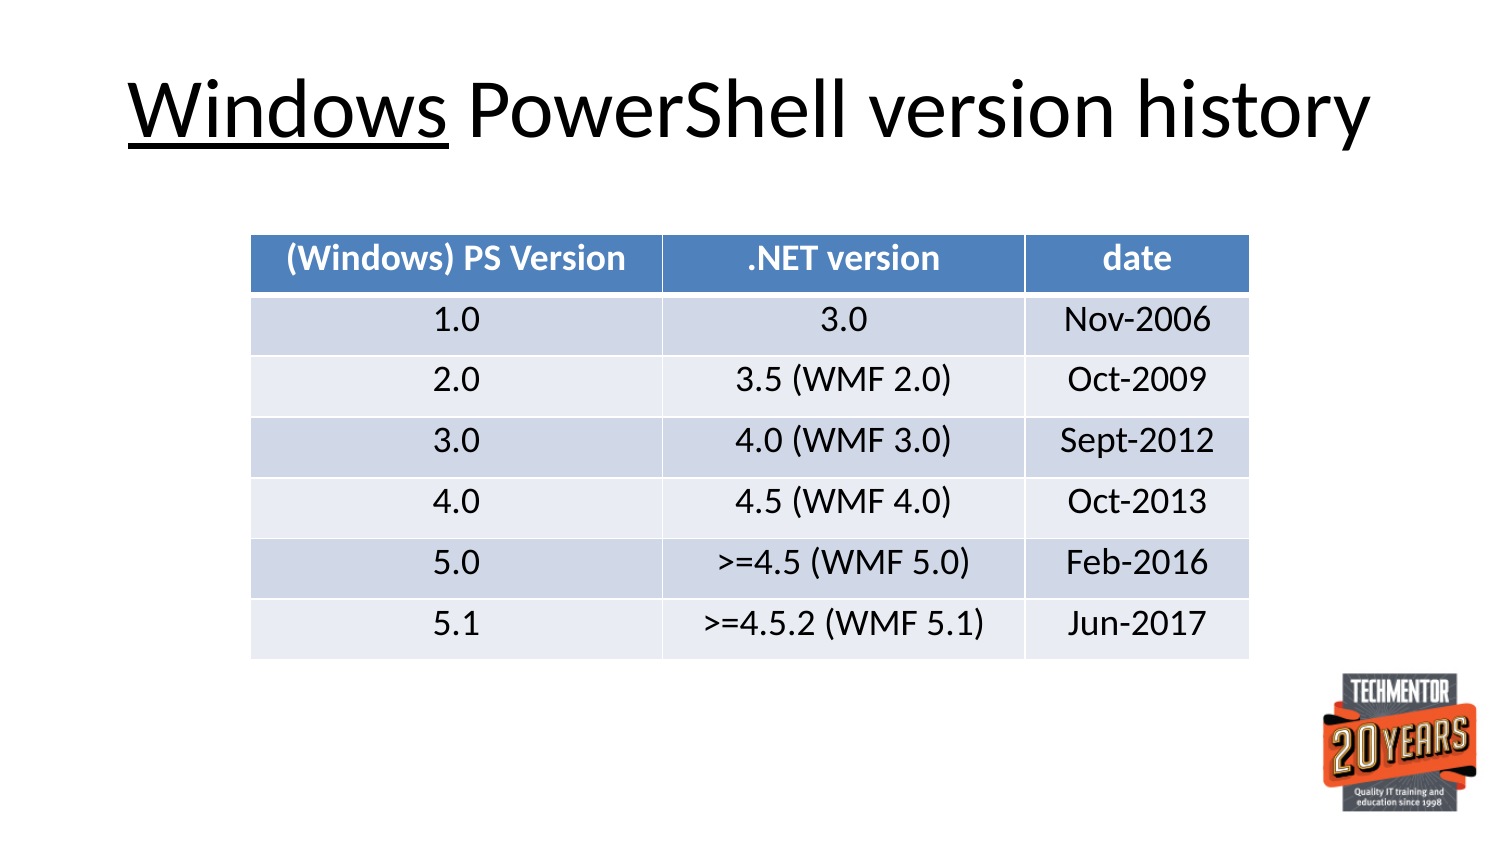

# Windows PowerShell version history
| (Windows) PS Version | .NET version | date |
| --- | --- | --- |
| 1.0 | 3.0 | Nov-2006 |
| 2.0 | 3.5 (WMF 2.0) | Oct-2009 |
| 3.0 | 4.0 (WMF 3.0) | Sept-2012 |
| 4.0 | 4.5 (WMF 4.0) | Oct-2013 |
| 5.0 | >=4.5 (WMF 5.0) | Feb-2016 |
| 5.1 | >=4.5.2 (WMF 5.1) | Jun-2017 |